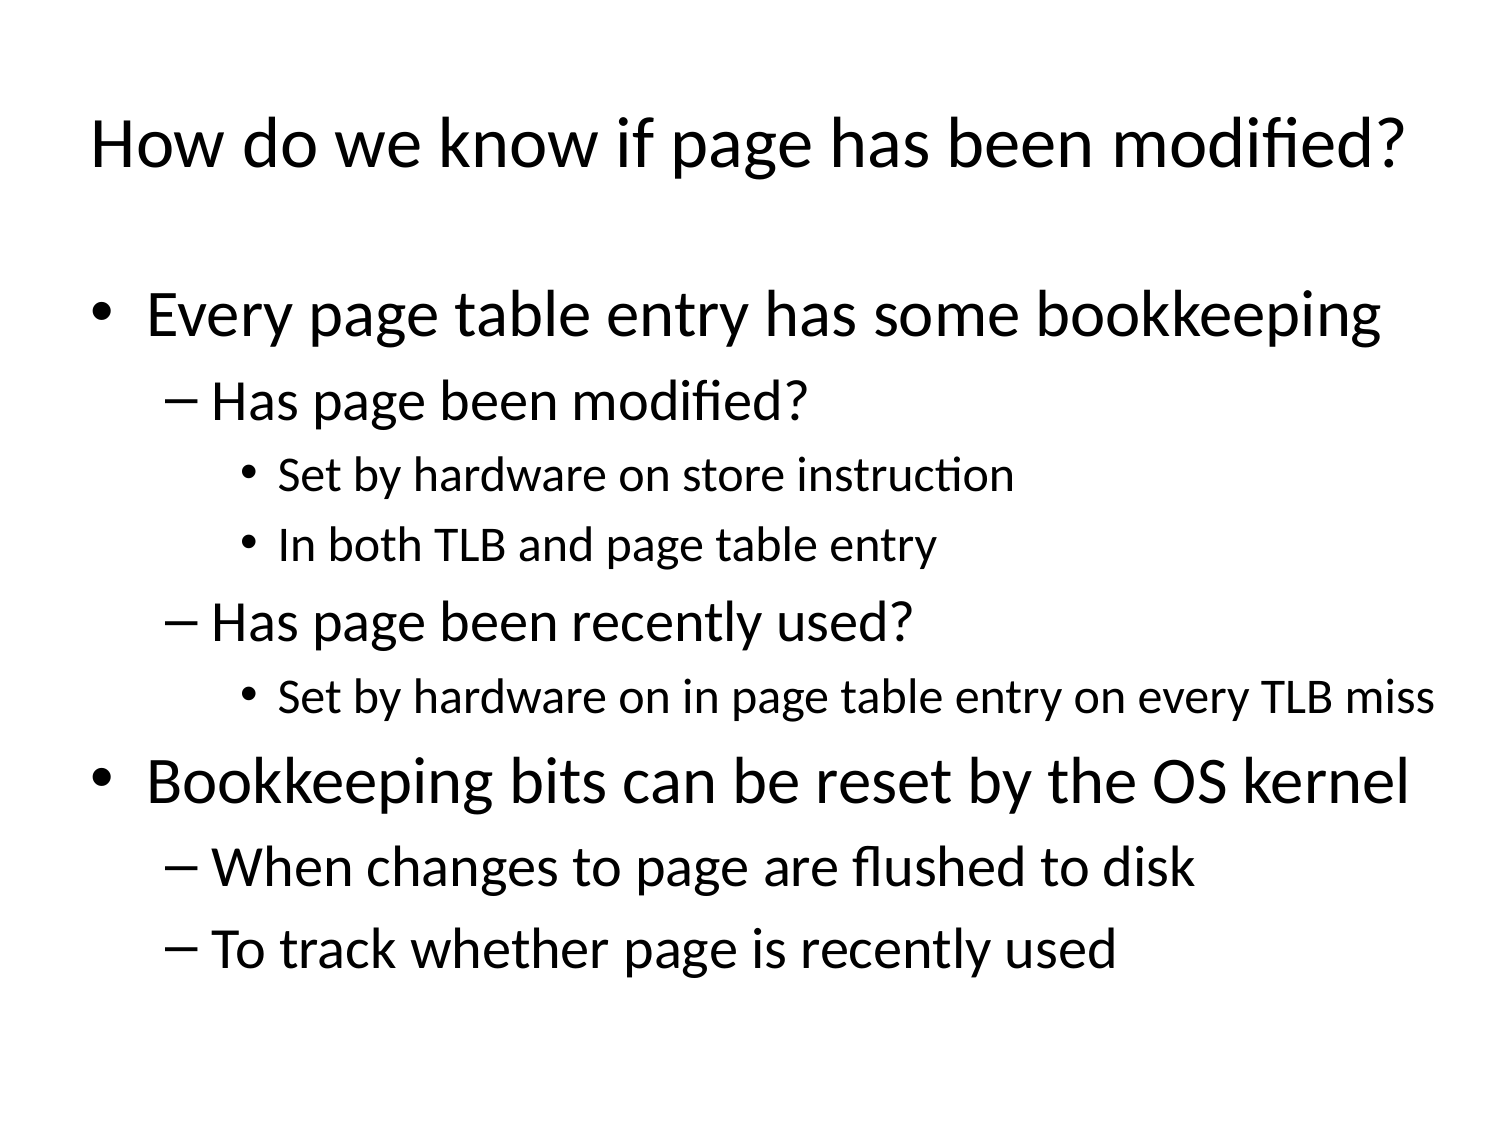

# How do we know if page has been modified?
Every page table entry has some bookkeeping
Has page been modified?
Set by hardware on store instruction
In both TLB and page table entry
Has page been recently used?
Set by hardware on in page table entry on every TLB miss
Bookkeeping bits can be reset by the OS kernel
When changes to page are flushed to disk
To track whether page is recently used